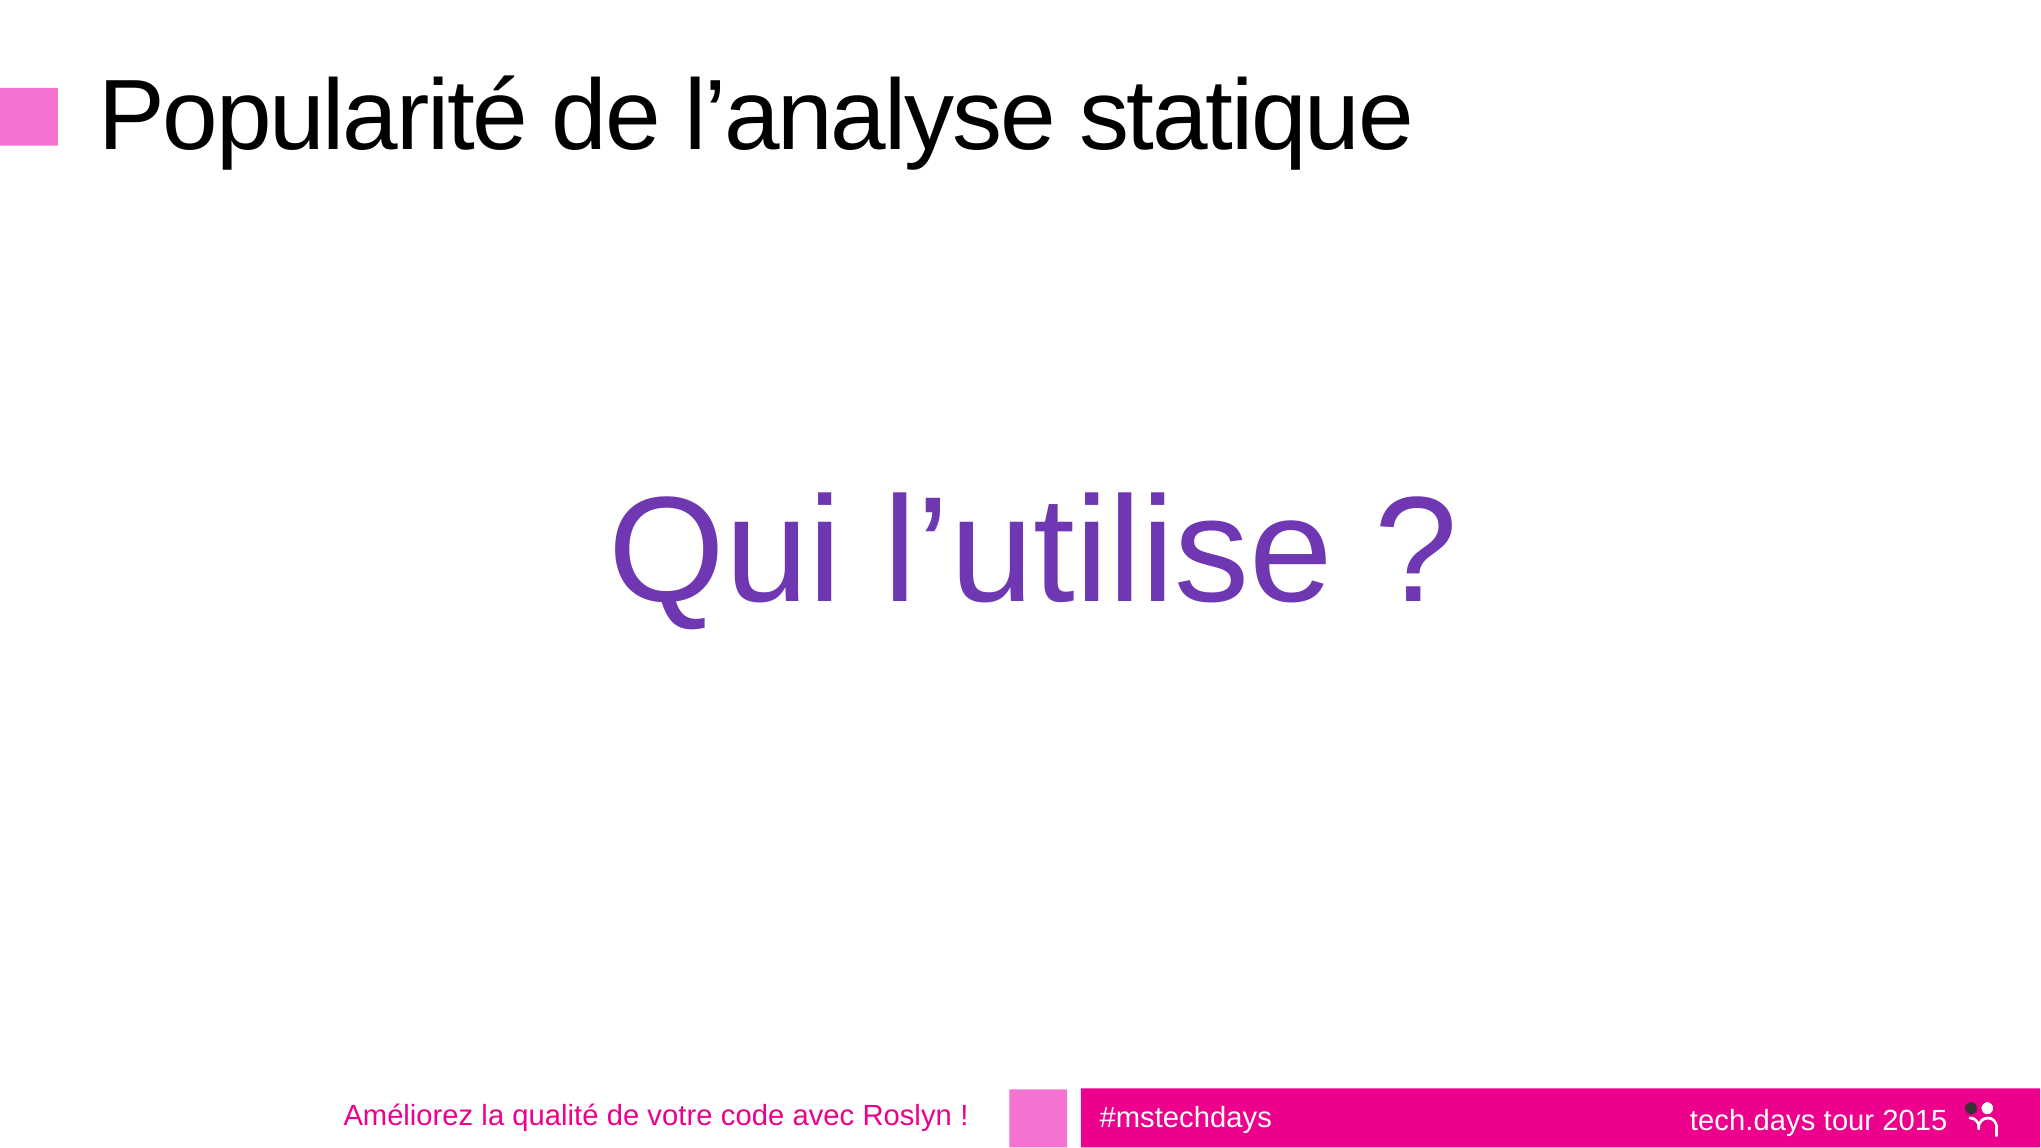

# Popularité de l’analyse statique

Qui l’utilise ?
Améliorez la qualité de votre code avec Roslyn !